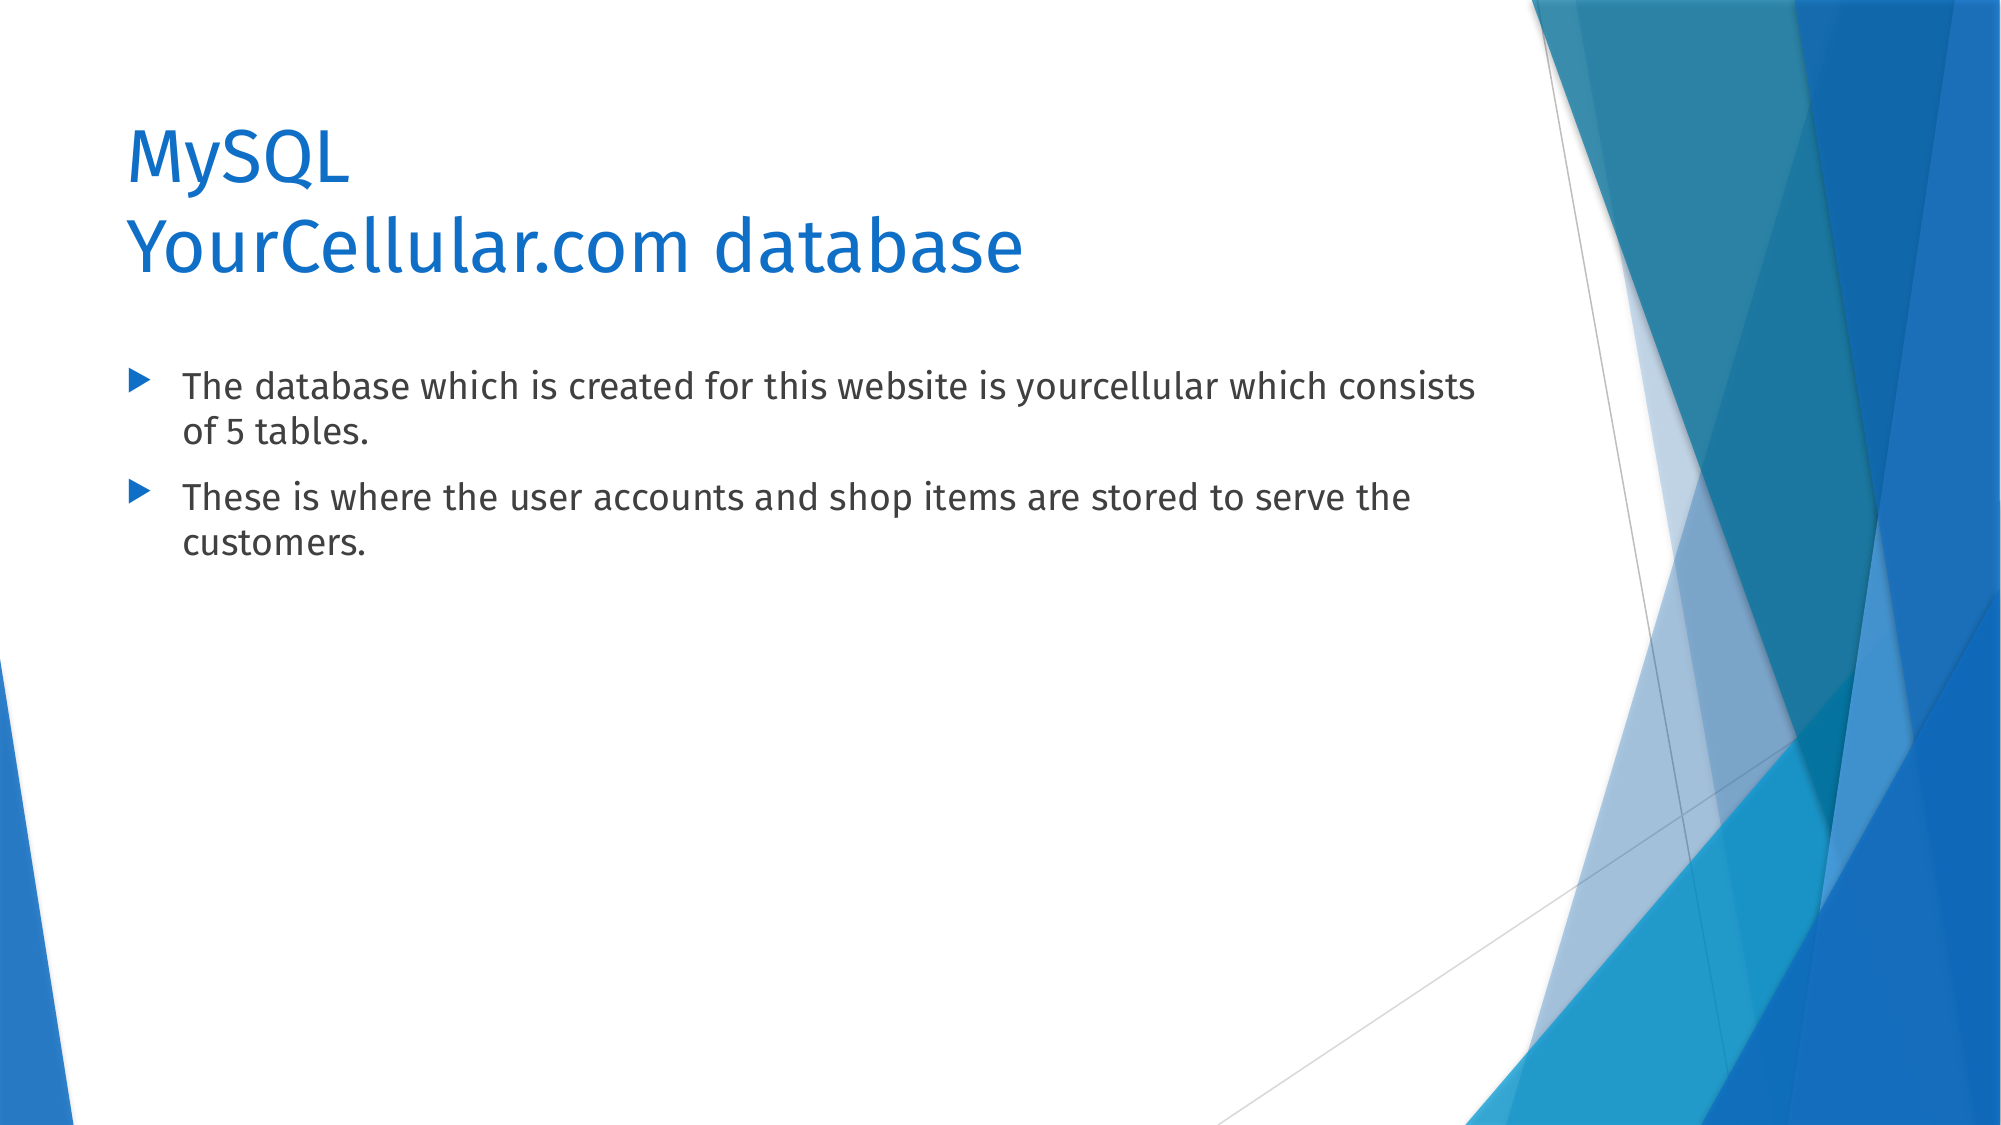

# MySQL YourCellular.com database
The database which is created for this website is yourcellular which consists of 5 tables.
These is where the user accounts and shop items are stored to serve the customers.